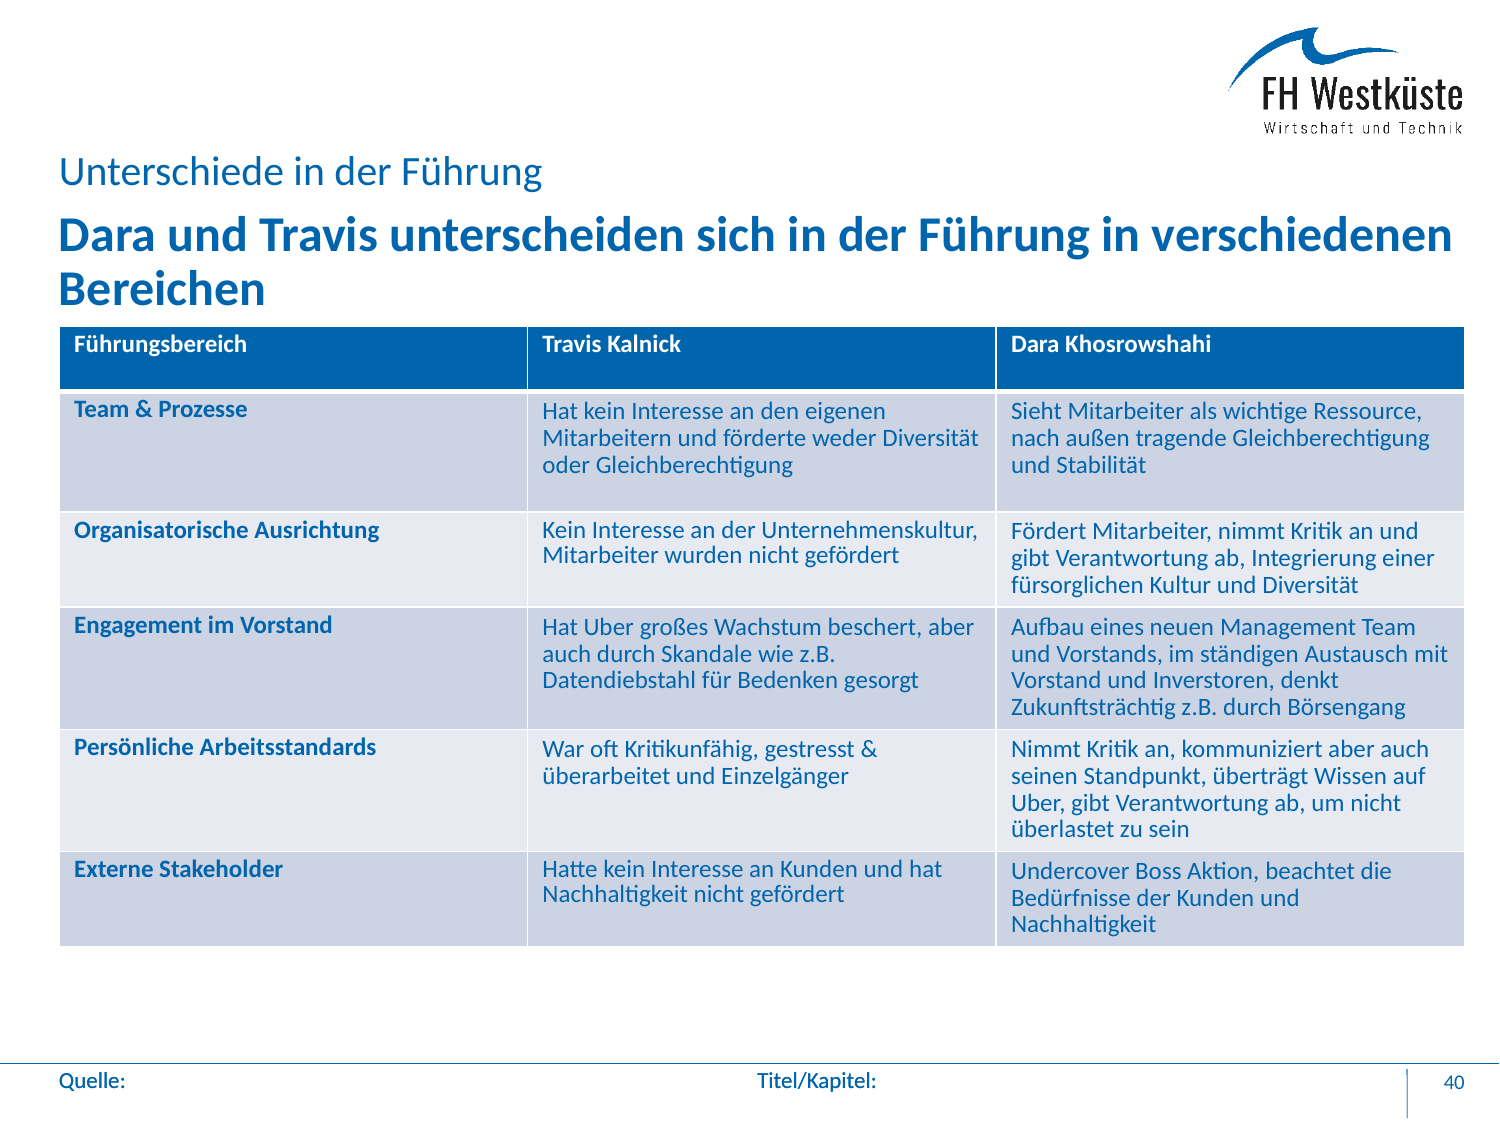

Unterschiede in der Führung
# Dara und Travis unterscheiden sich in der Führung in verschiedenen Bereichen
| Führungsbereich | Travis Kalnick | Dara Khosrowshahi |
| --- | --- | --- |
| Team & Prozesse | Hat kein Interesse an den eigenen Mitarbeitern und förderte weder Diversität oder Gleichberechtigung | Sieht Mitarbeiter als wichtige Ressource, nach außen tragende Gleichberechtigung und Stabilität |
| Organisatorische Ausrichtung | Kein Interesse an der Unternehmenskultur, Mitarbeiter wurden nicht gefördert | Fördert Mitarbeiter, nimmt Kritik an und gibt Verantwortung ab, Integrierung einer fürsorglichen Kultur und Diversität |
| Engagement im Vorstand | Hat Uber großes Wachstum beschert, aber auch durch Skandale wie z.B. Datendiebstahl für Bedenken gesorgt | Aufbau eines neuen Management Team und Vorstands, im ständigen Austausch mit Vorstand und Inverstoren, denkt Zukunftsträchtig z.B. durch Börsengang |
| Persönliche Arbeitsstandards | War oft Kritikunfähig, gestresst & überarbeitet und Einzelgänger | Nimmt Kritik an, kommuniziert aber auch seinen Standpunkt, überträgt Wissen auf Uber, gibt Verantwortung ab, um nicht überlastet zu sein |
| Externe Stakeholder | Hatte kein Interesse an Kunden und hat Nachhaltigkeit nicht gefördert | Undercover Boss Aktion, beachtet die Bedürfnisse der Kunden und Nachhaltigkeit |

40